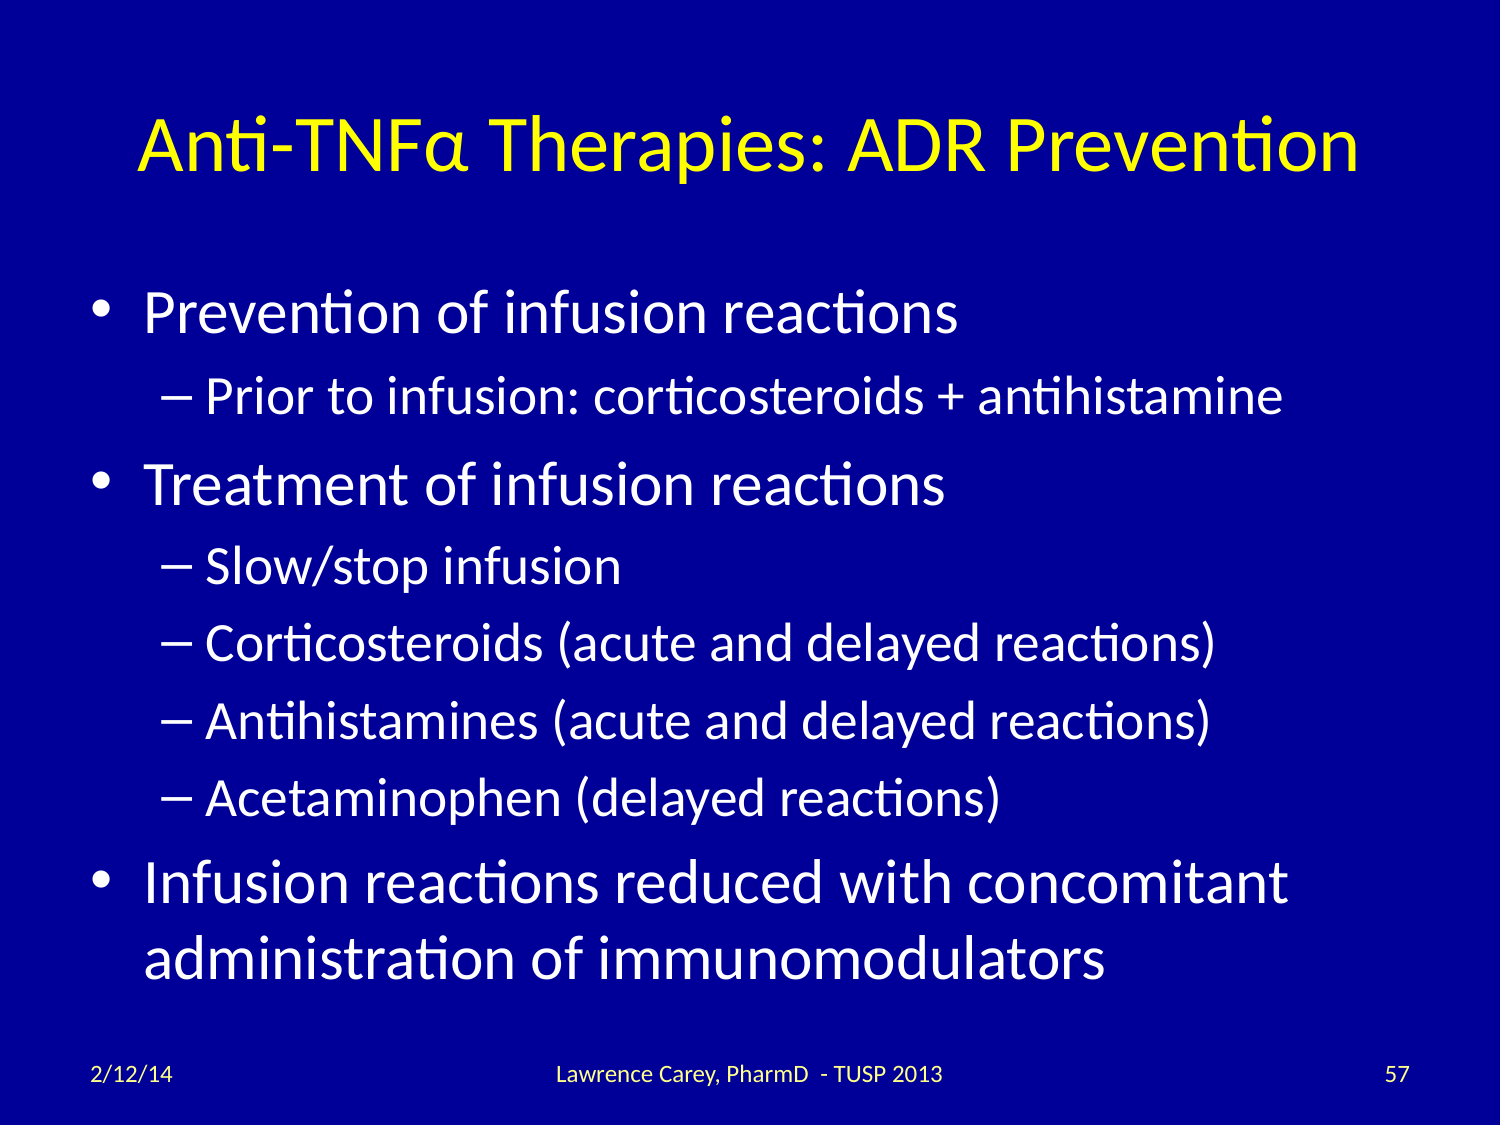

# Anti-TNFα Therapies: ADR Prevention
Prevention of infusion reactions
Prior to infusion: corticosteroids + antihistamine
Treatment of infusion reactions
Slow/stop infusion
Corticosteroids (acute and delayed reactions)
Antihistamines (acute and delayed reactions)
Acetaminophen (delayed reactions)
Infusion reactions reduced with concomitant administration of immunomodulators

2/12/14
Lawrence Carey, PharmD  - TUSP 2013
57